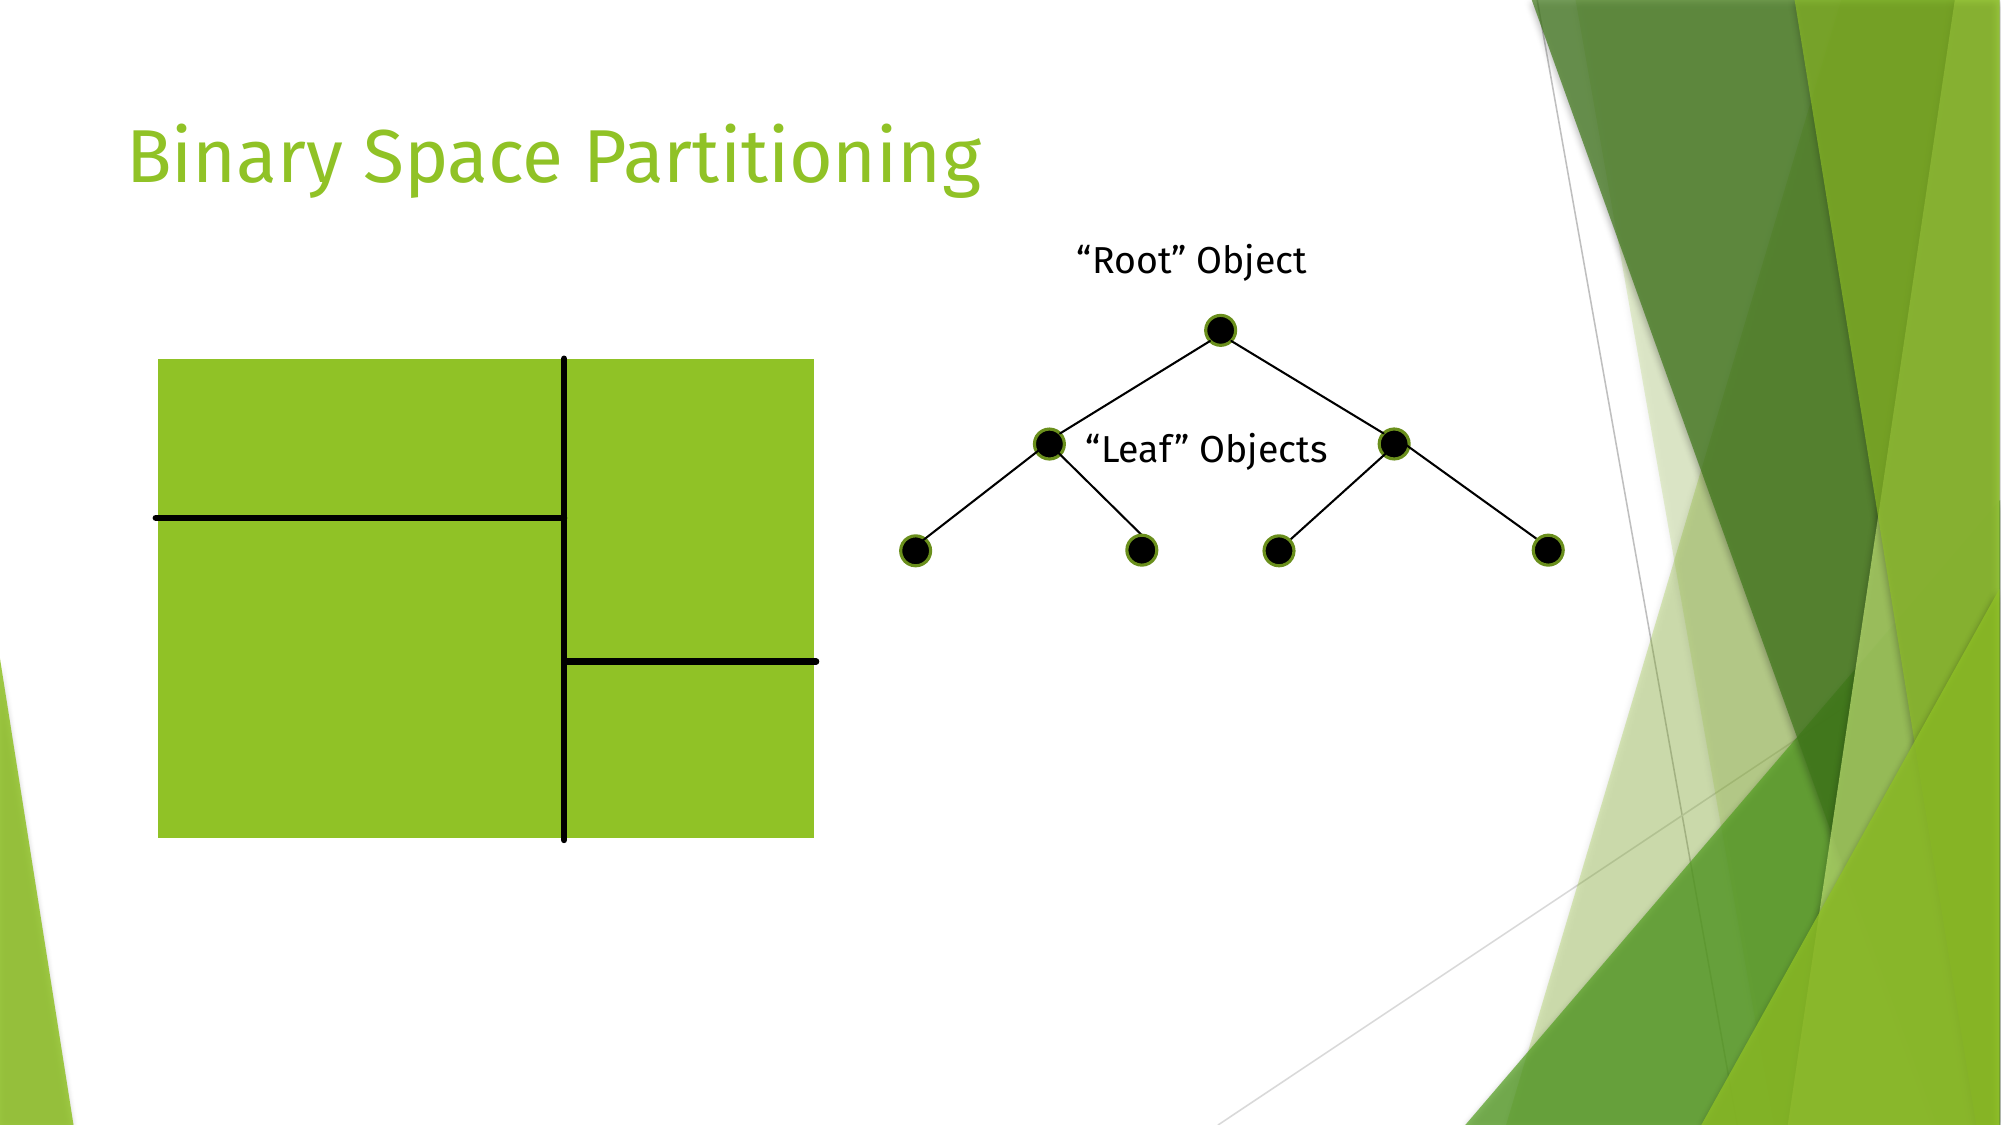

# Binary Space Partitioning
“Root” Object

“Leaf” Objects